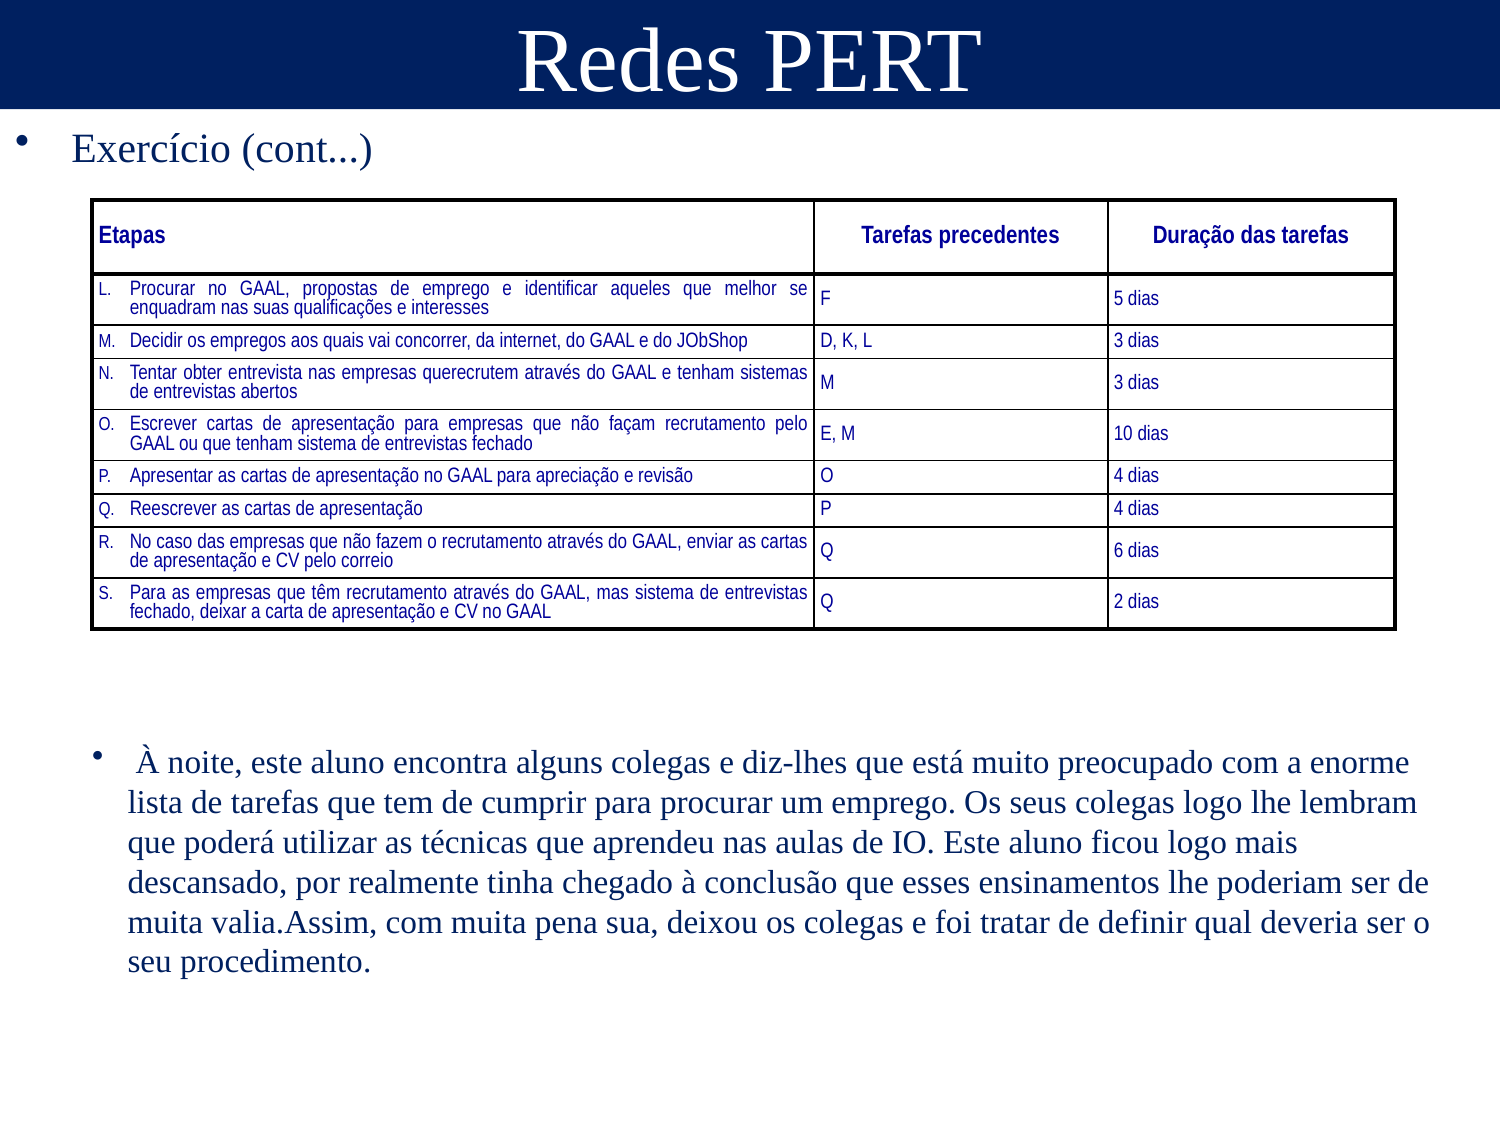

# Redes PERT
Exercício (cont...)

| Etapas | Tarefas precedentes | Duração das tarefas |
| --- | --- | --- |
| Procurar no GAAL, propostas de emprego e identificar aqueles que melhor se enquadram nas suas qualificações e interesses | F | 5 dias |
| Decidir os empregos aos quais vai concorrer, da internet, do GAAL e do JObShop | D, K, L | 3 dias |
| Tentar obter entrevista nas empresas querecrutem através do GAAL e tenham sistemas de entrevistas abertos | M | 3 dias |
| Escrever cartas de apresentação para empresas que não façam recrutamento pelo GAAL ou que tenham sistema de entrevistas fechado | E, M | 10 dias |
| Apresentar as cartas de apresentação no GAAL para apreciação e revisão | O | 4 dias |
| Reescrever as cartas de apresentação | P | 4 dias |
| No caso das empresas que não fazem o recrutamento através do GAAL, enviar as cartas de apresentação e CV pelo correio | Q | 6 dias |
| Para as empresas que têm recrutamento através do GAAL, mas sistema de entrevistas fechado, deixar a carta de apresentação e CV no GAAL | Q | 2 dias |
 À noite, este aluno encontra alguns colegas e diz-lhes que está muito preocupado com a enorme lista de tarefas que tem de cumprir para procurar um emprego. Os seus colegas logo lhe lembram que poderá utilizar as técnicas que aprendeu nas aulas de IO. Este aluno ficou logo mais descansado, por realmente tinha chegado à conclusão que esses ensinamentos lhe poderiam ser de muita valia.Assim, com muita pena sua, deixou os colegas e foi tratar de definir qual deveria ser o seu procedimento.